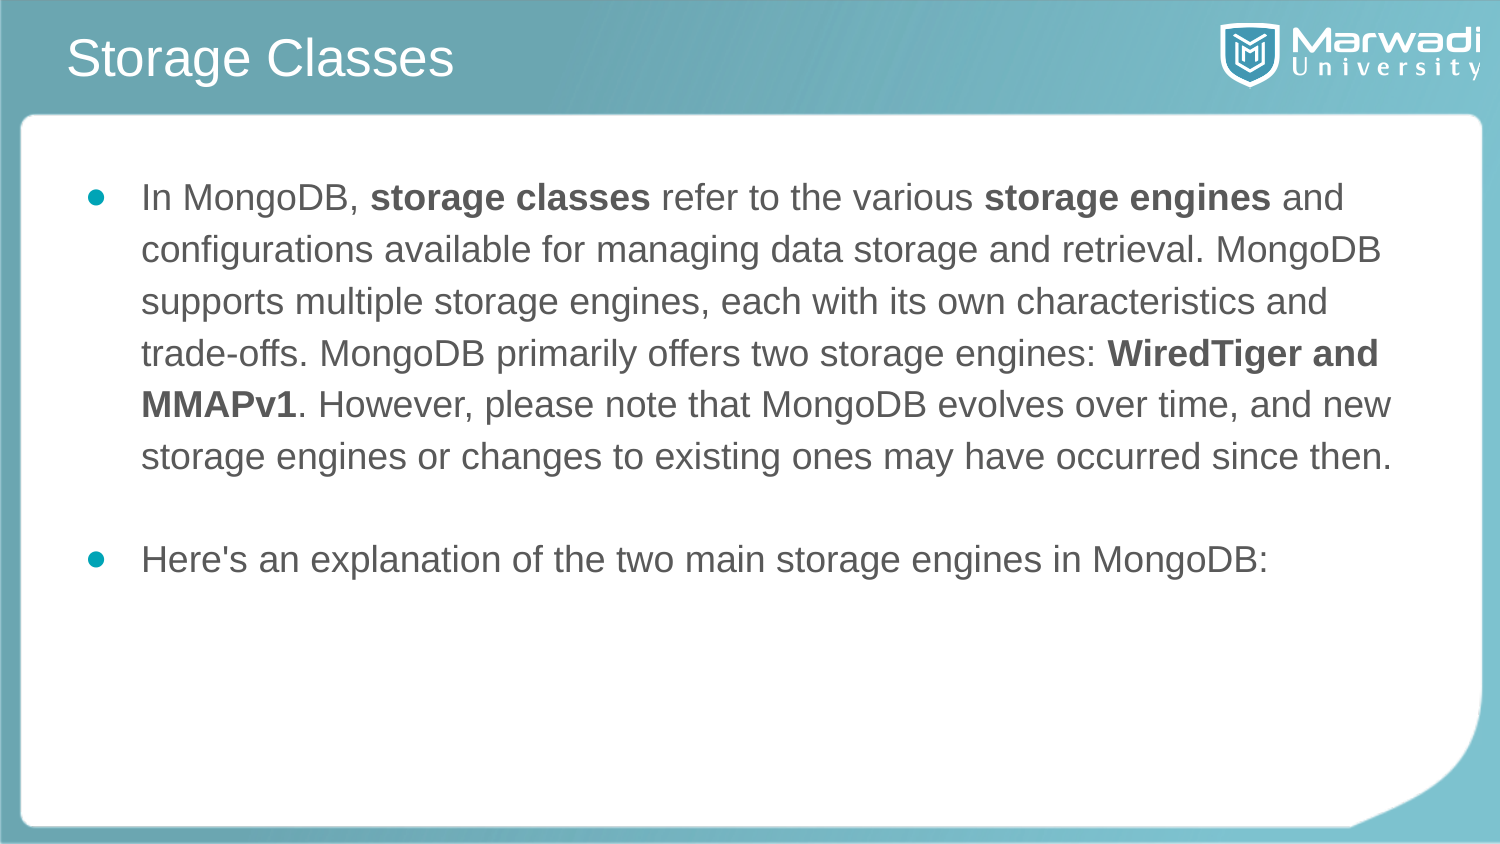

# Storage Classes
In MongoDB, storage classes refer to the various storage engines and configurations available for managing data storage and retrieval. MongoDB supports multiple storage engines, each with its own characteristics and trade-offs. MongoDB primarily offers two storage engines: WiredTiger and MMAPv1. However, please note that MongoDB evolves over time, and new storage engines or changes to existing ones may have occurred since then.

Here's an explanation of the two main storage engines in MongoDB: